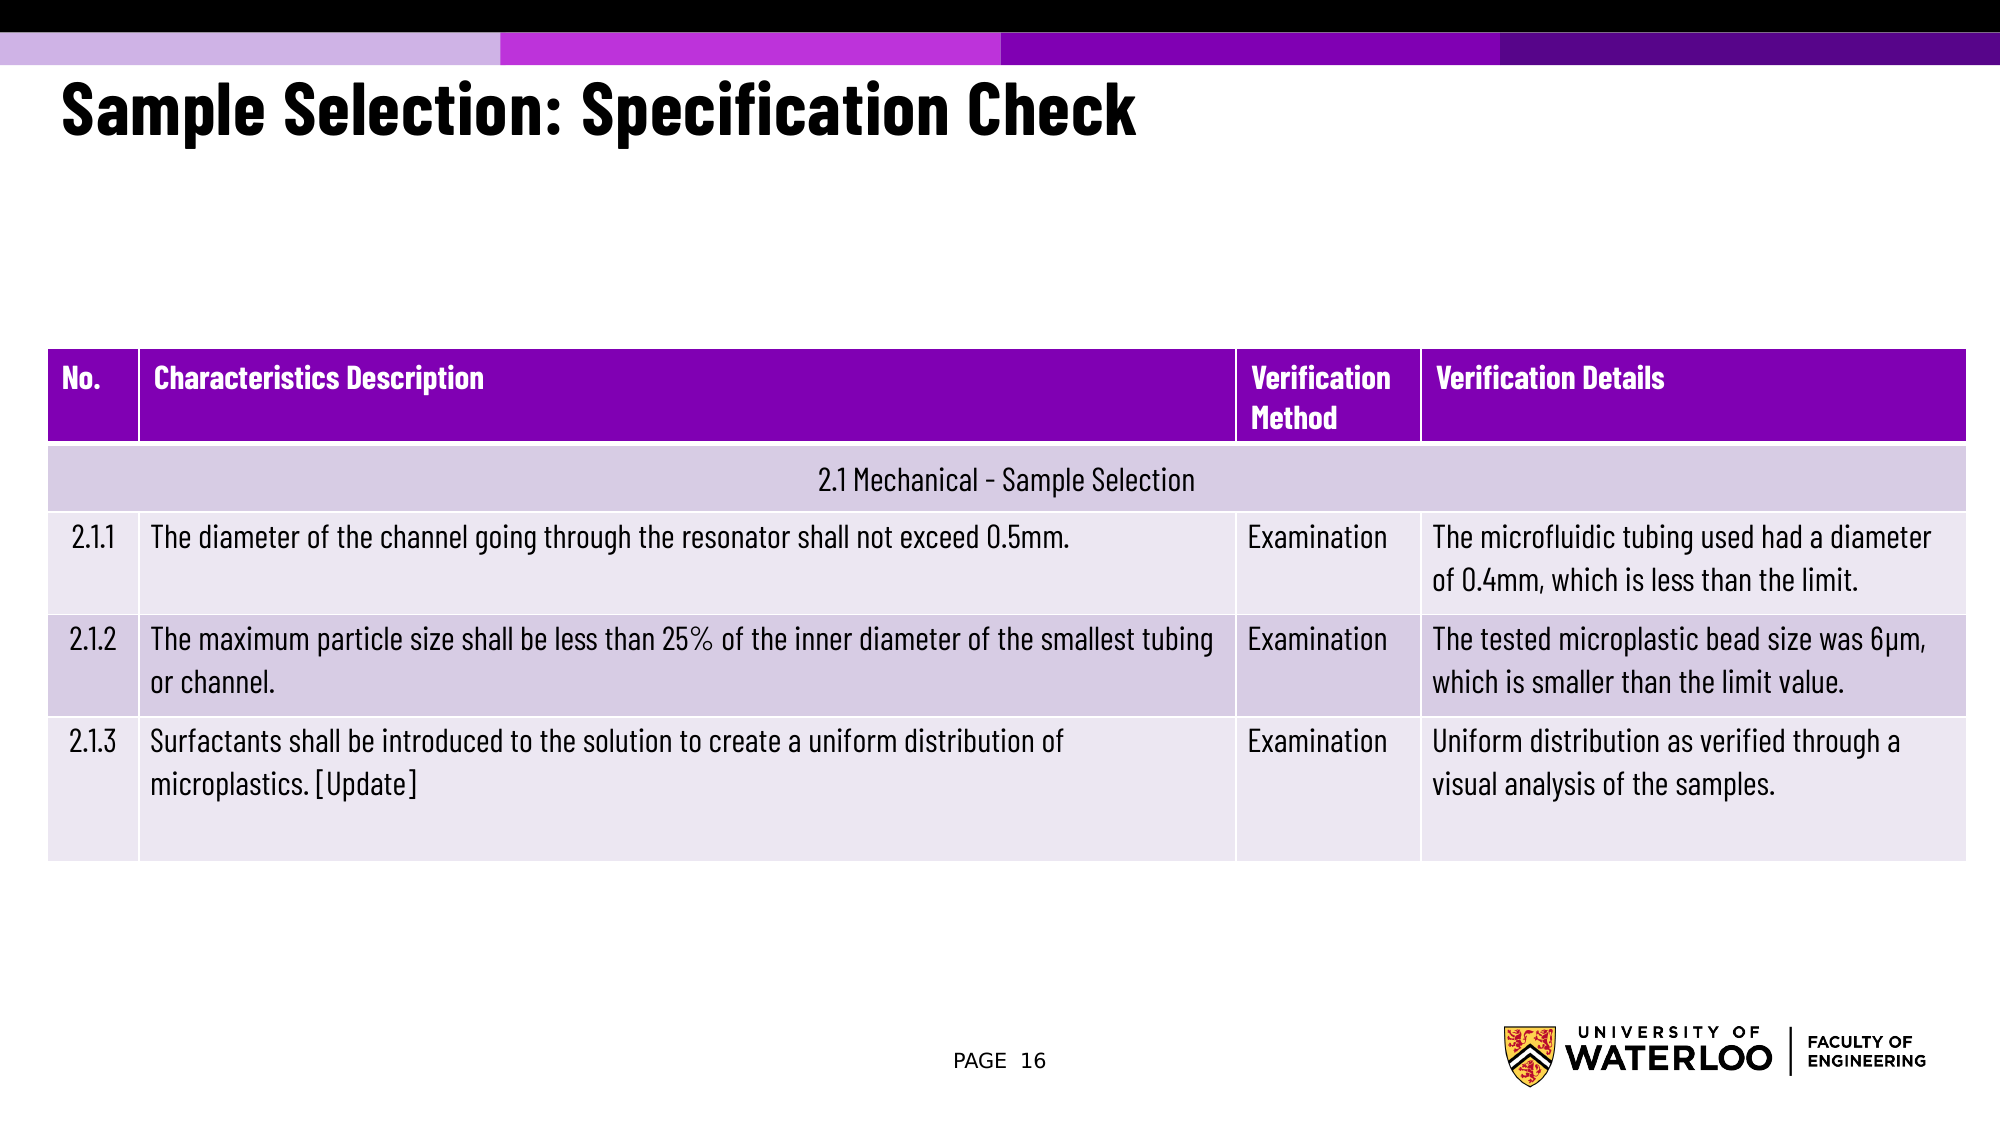

# Sample Selection: Specification Check
| No. ​ | Characteristics Description ​ | Verification Method​ | Verification Details​ |
| --- | --- | --- | --- |
| 2.1 Mechanical - Sample Selection​ |  |  |  |
| 2.1.1 | The diameter of the channel going through the resonator shall not exceed 0.5mm. | Examination | The microfluidic tubing used had a diameter of 0.4mm, which is less than the limit. |
| 2.1.2 | The maximum particle size shall be less than 25% of the inner diameter of the smallest tubing or channel. | Examination | The tested microplastic bead size was 6µm, which is smaller than the limit value. |
| 2.1.3 | Surfactants shall be introduced to the solution to create a uniform distribution of microplastics. [Update] | Examination | Uniform distribution as verified through a visual analysis of the samples. |
PAGE  16